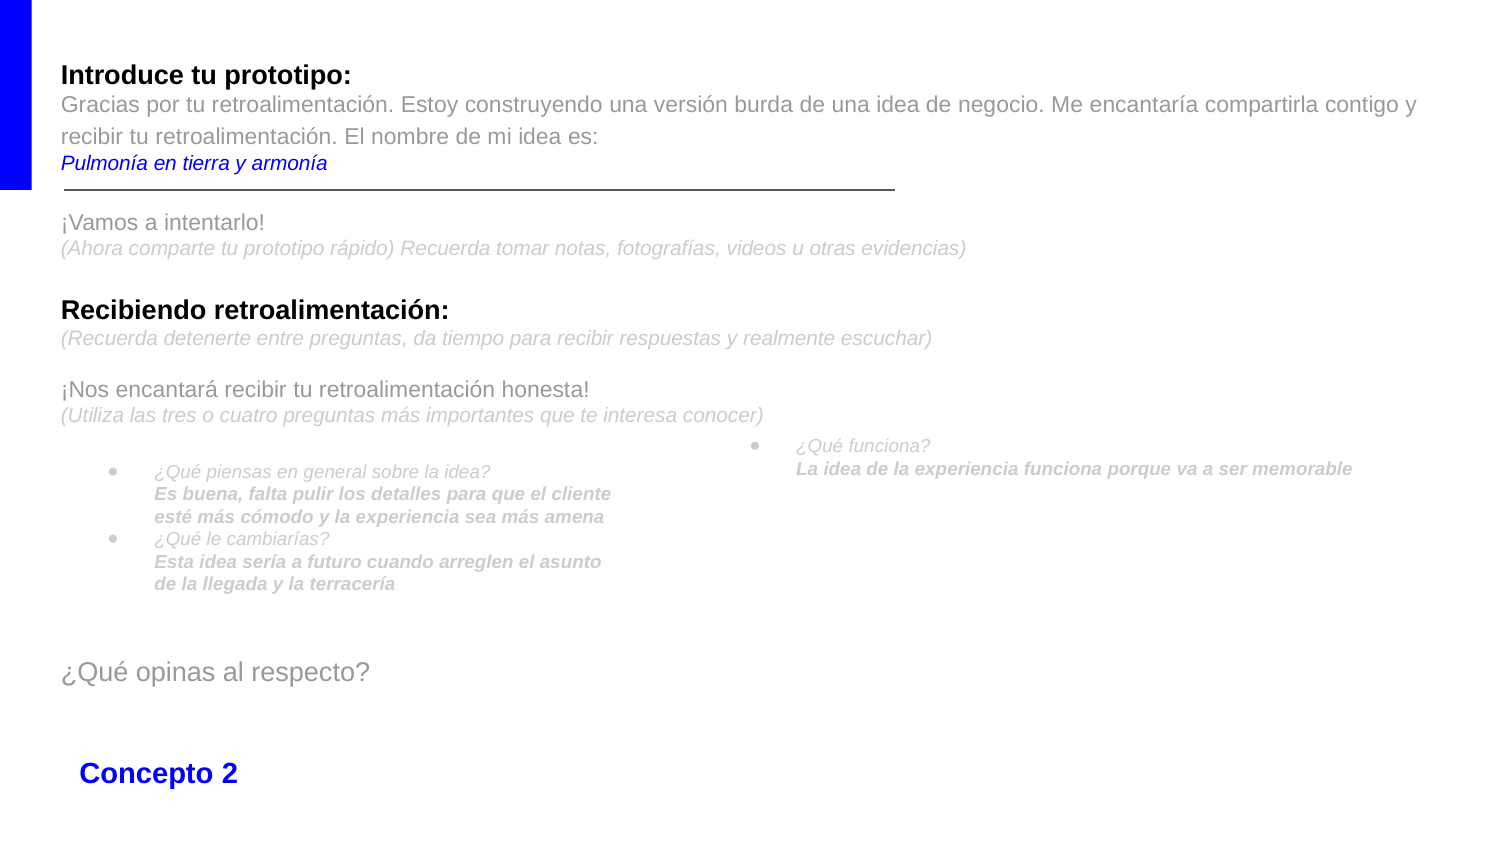

Introduce tu prototipo:
Gracias por tu retroalimentación. Estoy construyendo una versión burda de una idea de negocio. Me encantaría compartirla contigo y recibir tu retroalimentación. El nombre de mi idea es:
Pulmonía en tierra y armonía

¡Vamos a intentarlo!
(Ahora comparte tu prototipo rápido) Recuerda tomar notas, fotografías, videos u otras evidencias)

Recibiendo retroalimentación:
(Recuerda detenerte entre preguntas, da tiempo para recibir respuestas y realmente escuchar)

¡Nos encantará recibir tu retroalimentación honesta!
(Utiliza las tres o cuatro preguntas más importantes que te interesa conocer)

¿Qué opinas al respecto?
¿Qué funciona?
La idea de la experiencia funciona porque va a ser memorable

¿Qué piensas en general sobre la idea?
Es buena, falta pulir los detalles para que el cliente esté más cómodo y la experiencia sea más amena
¿Qué le cambiarías?
Esta idea sería a futuro cuando arreglen el asunto de la llegada y la terracería
Concepto 2